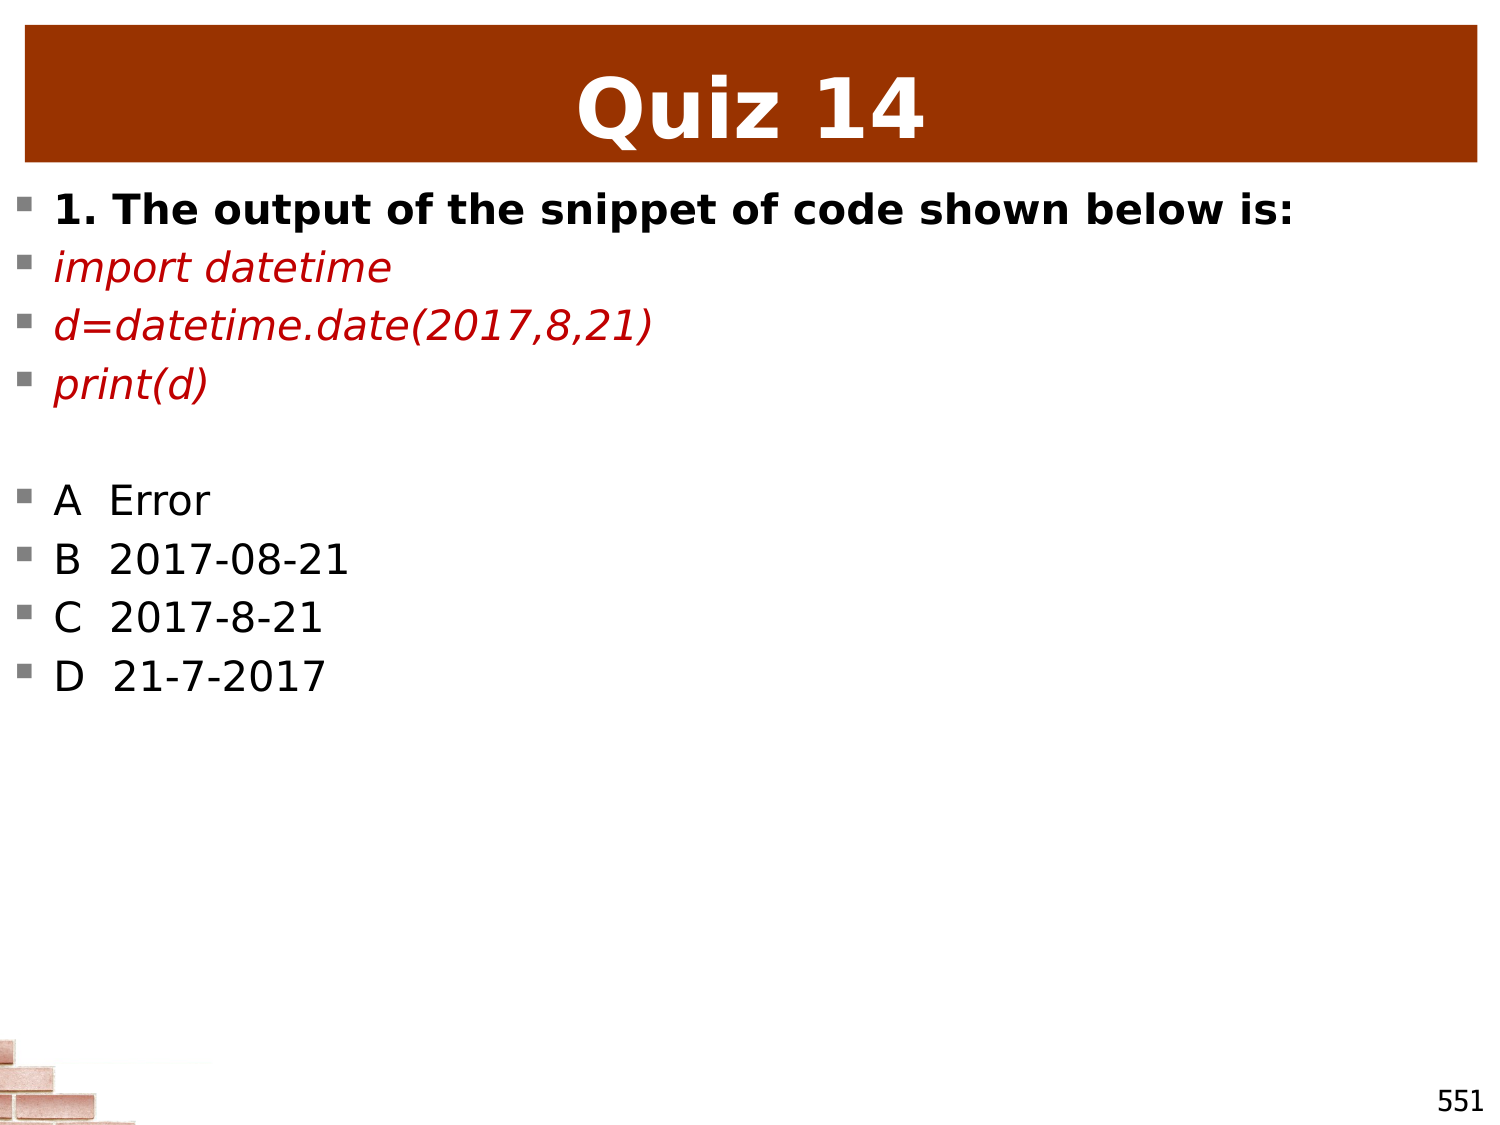

# Quiz 14
1. The output of the snippet of code shown below is:
import datetime
d=datetime.date(2017,8,21)
print(d)

A  Error
B  2017-08-21
C  2017-8-21
D  21-7-2017

551